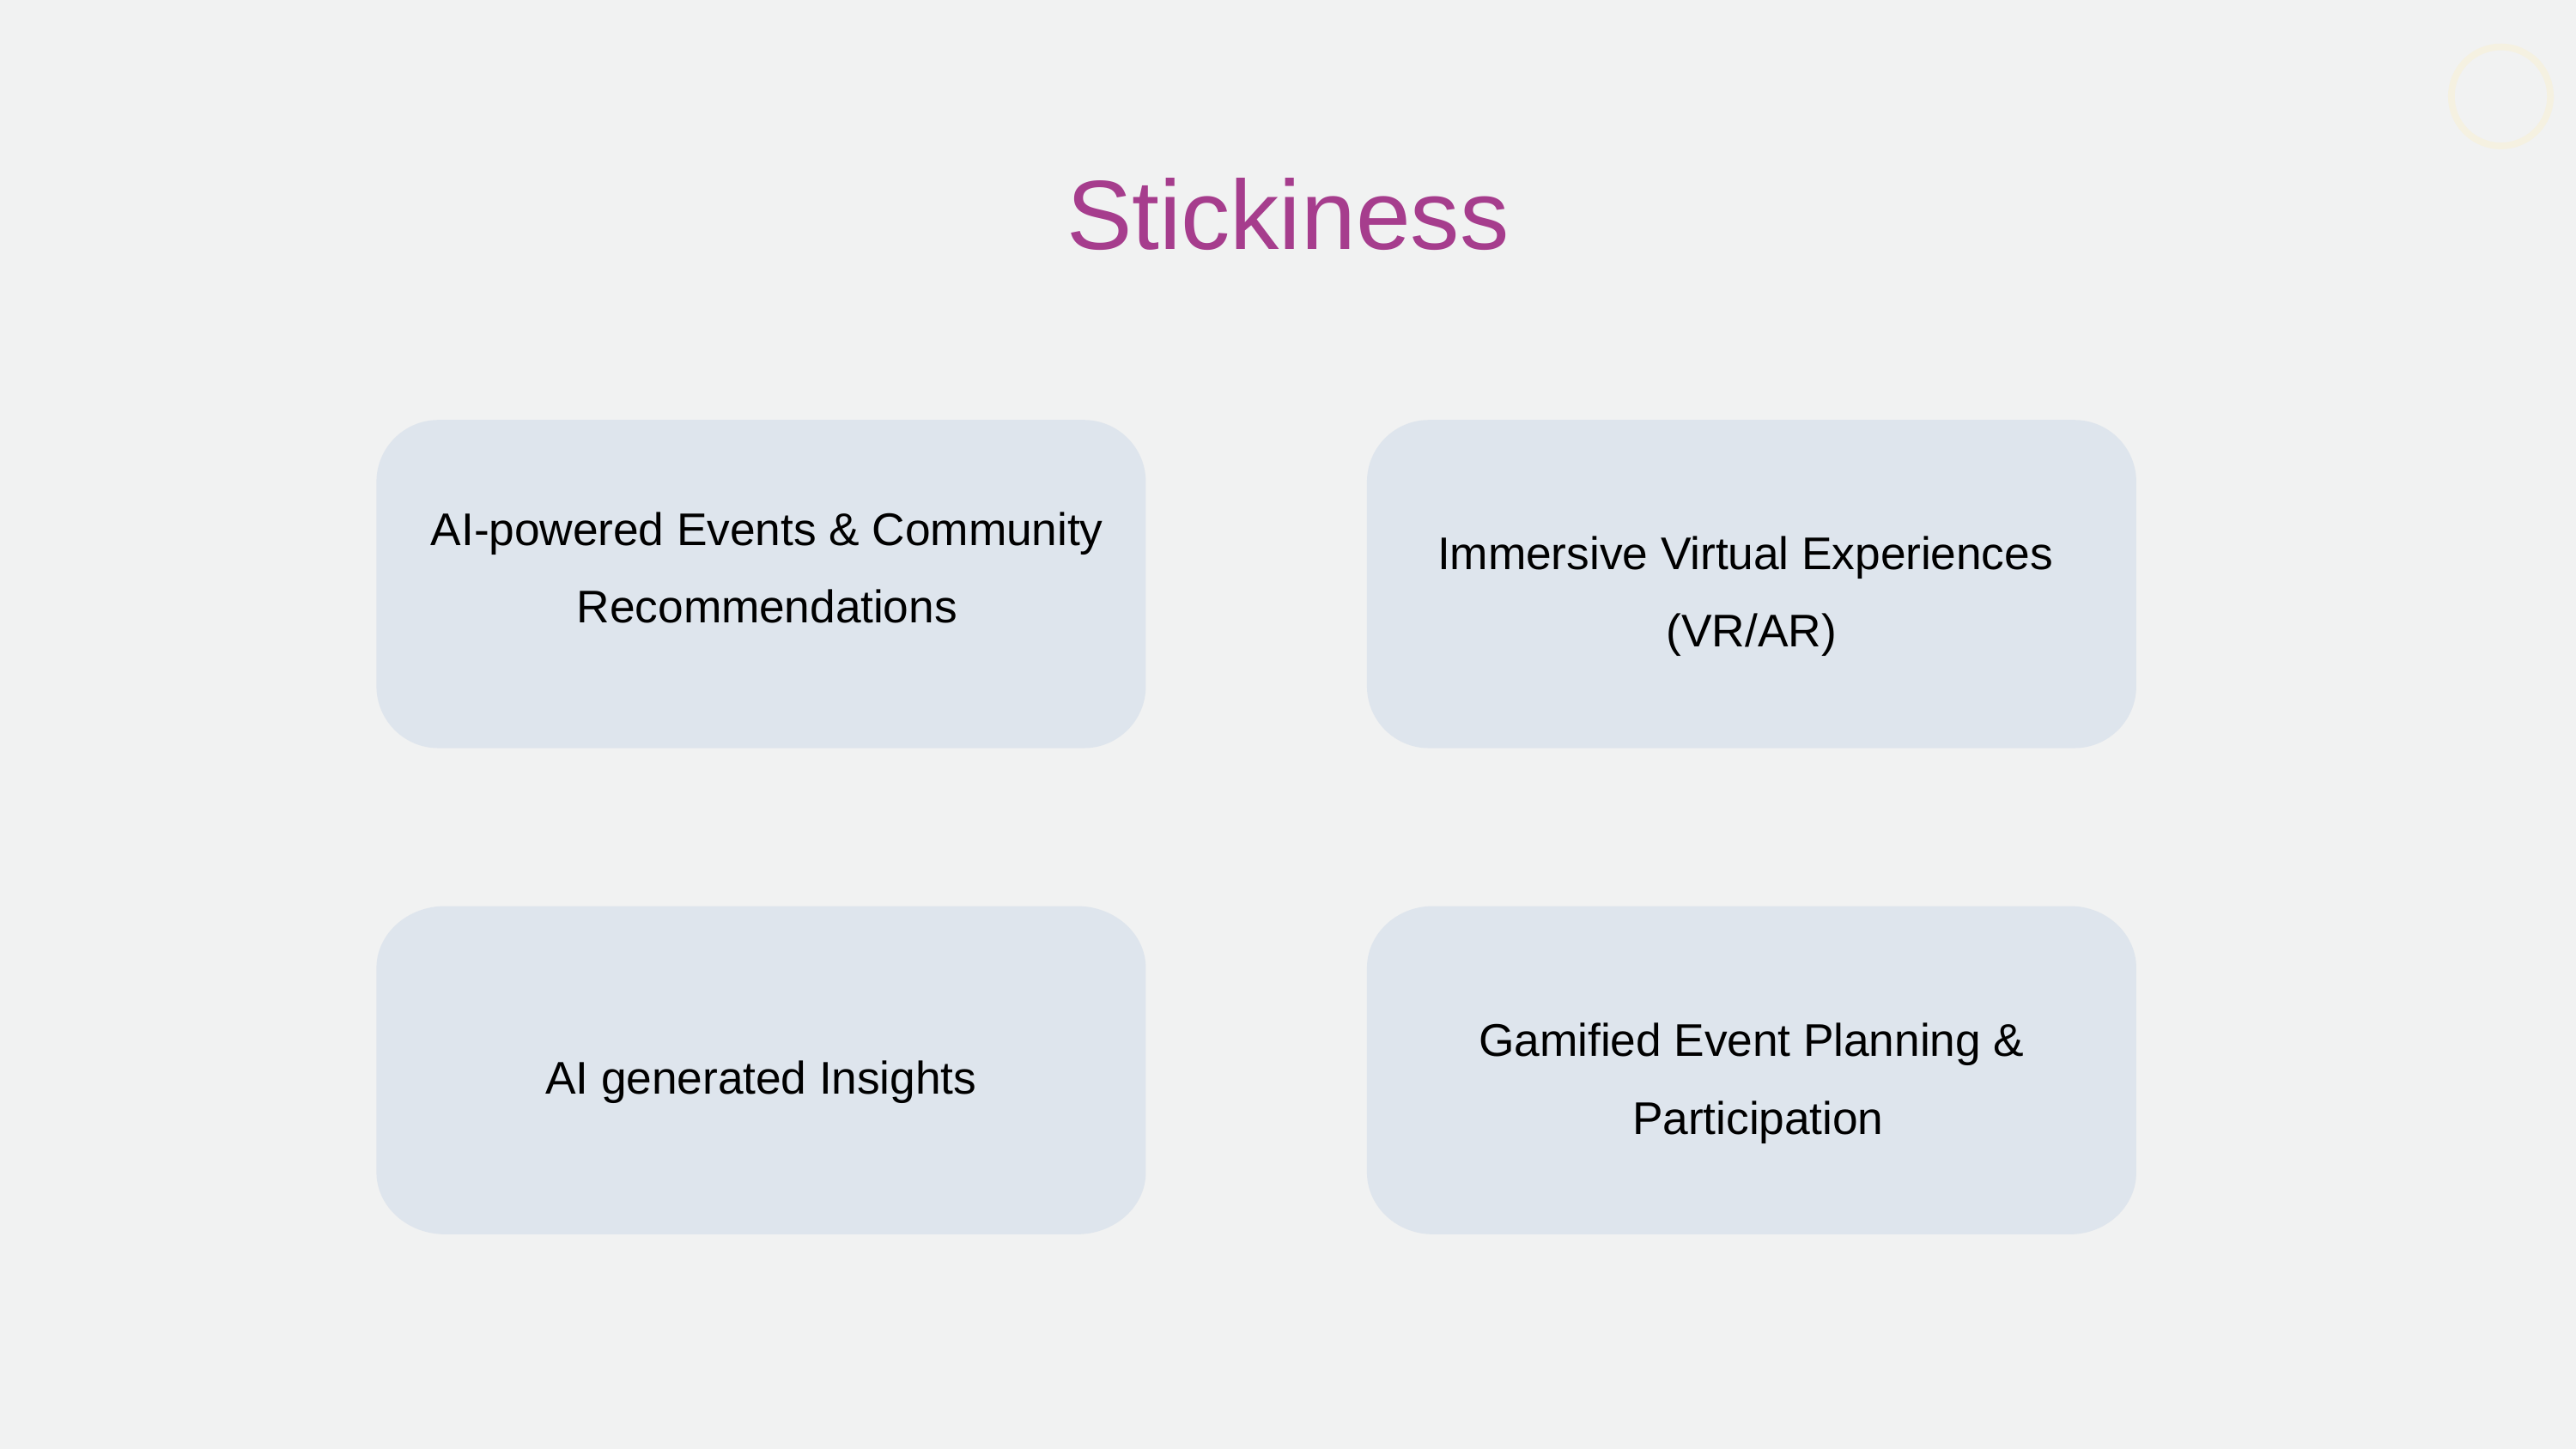

Stickiness

AI-powered Events & Community Recommendations
Immersive Virtual Experiences
(VR/AR)

Gamified Event Planning &
 Participation
AI generated Insights